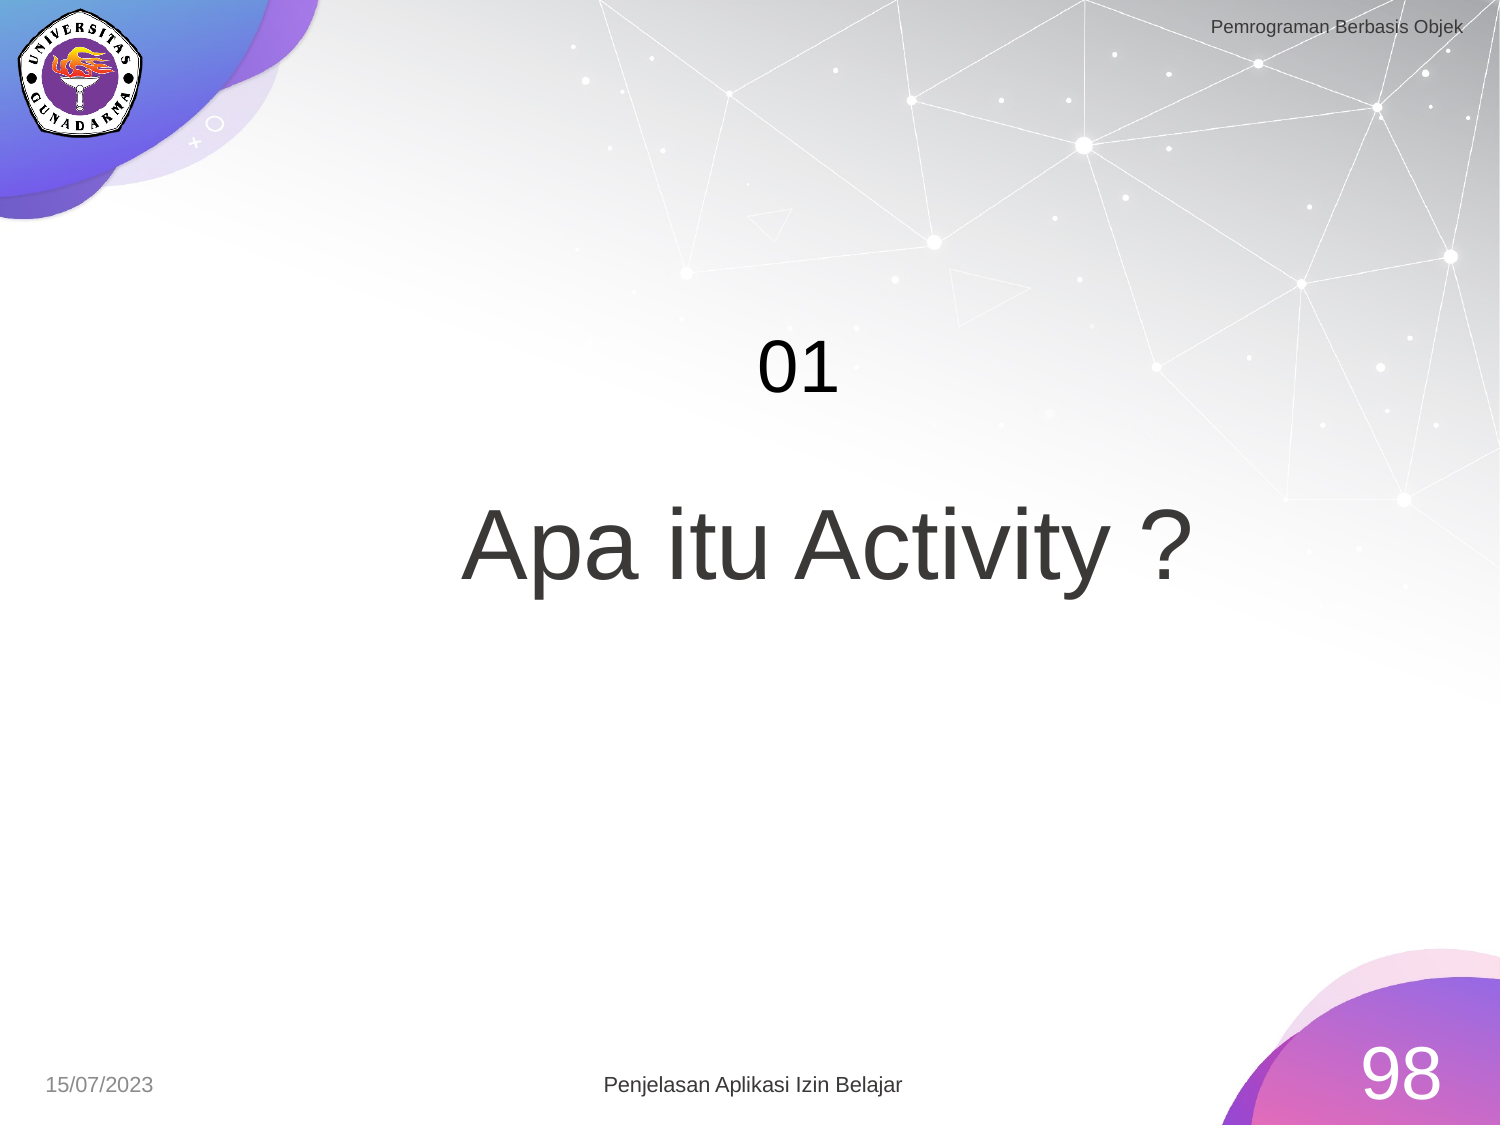

Apa itu Activity ?
# 01
98
Penjelasan Aplikasi Izin Belajar
15/07/2023